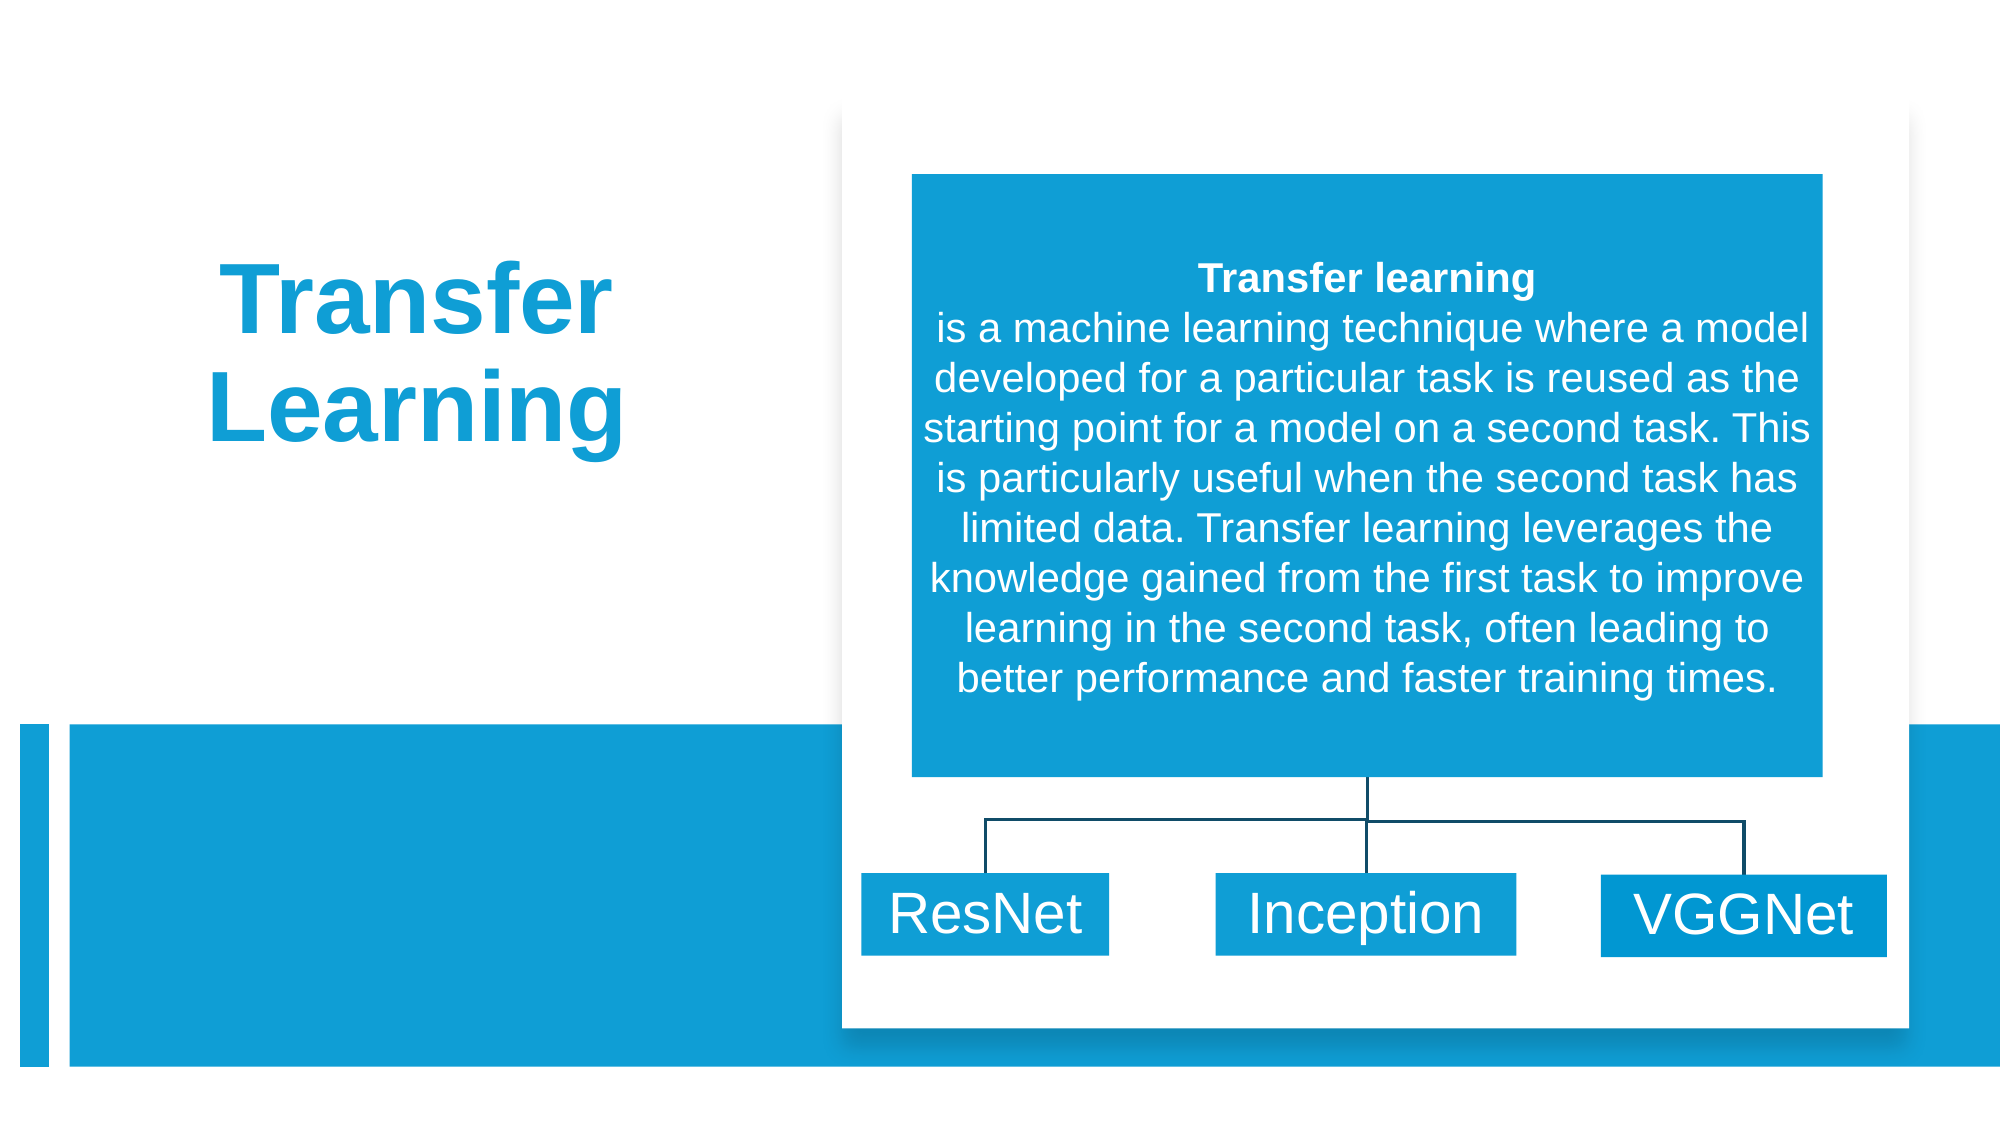

Transfer learning
 is a machine learning technique where a model developed for a particular task is reused as the starting point for a model on a second task. This is particularly useful when the second task has limited data. Transfer learning leverages the knowledge gained from the first task to improve learning in the second task, often leading to better performance and faster training times.
ResNet
Inception
VGGNet
# Transfer Learning